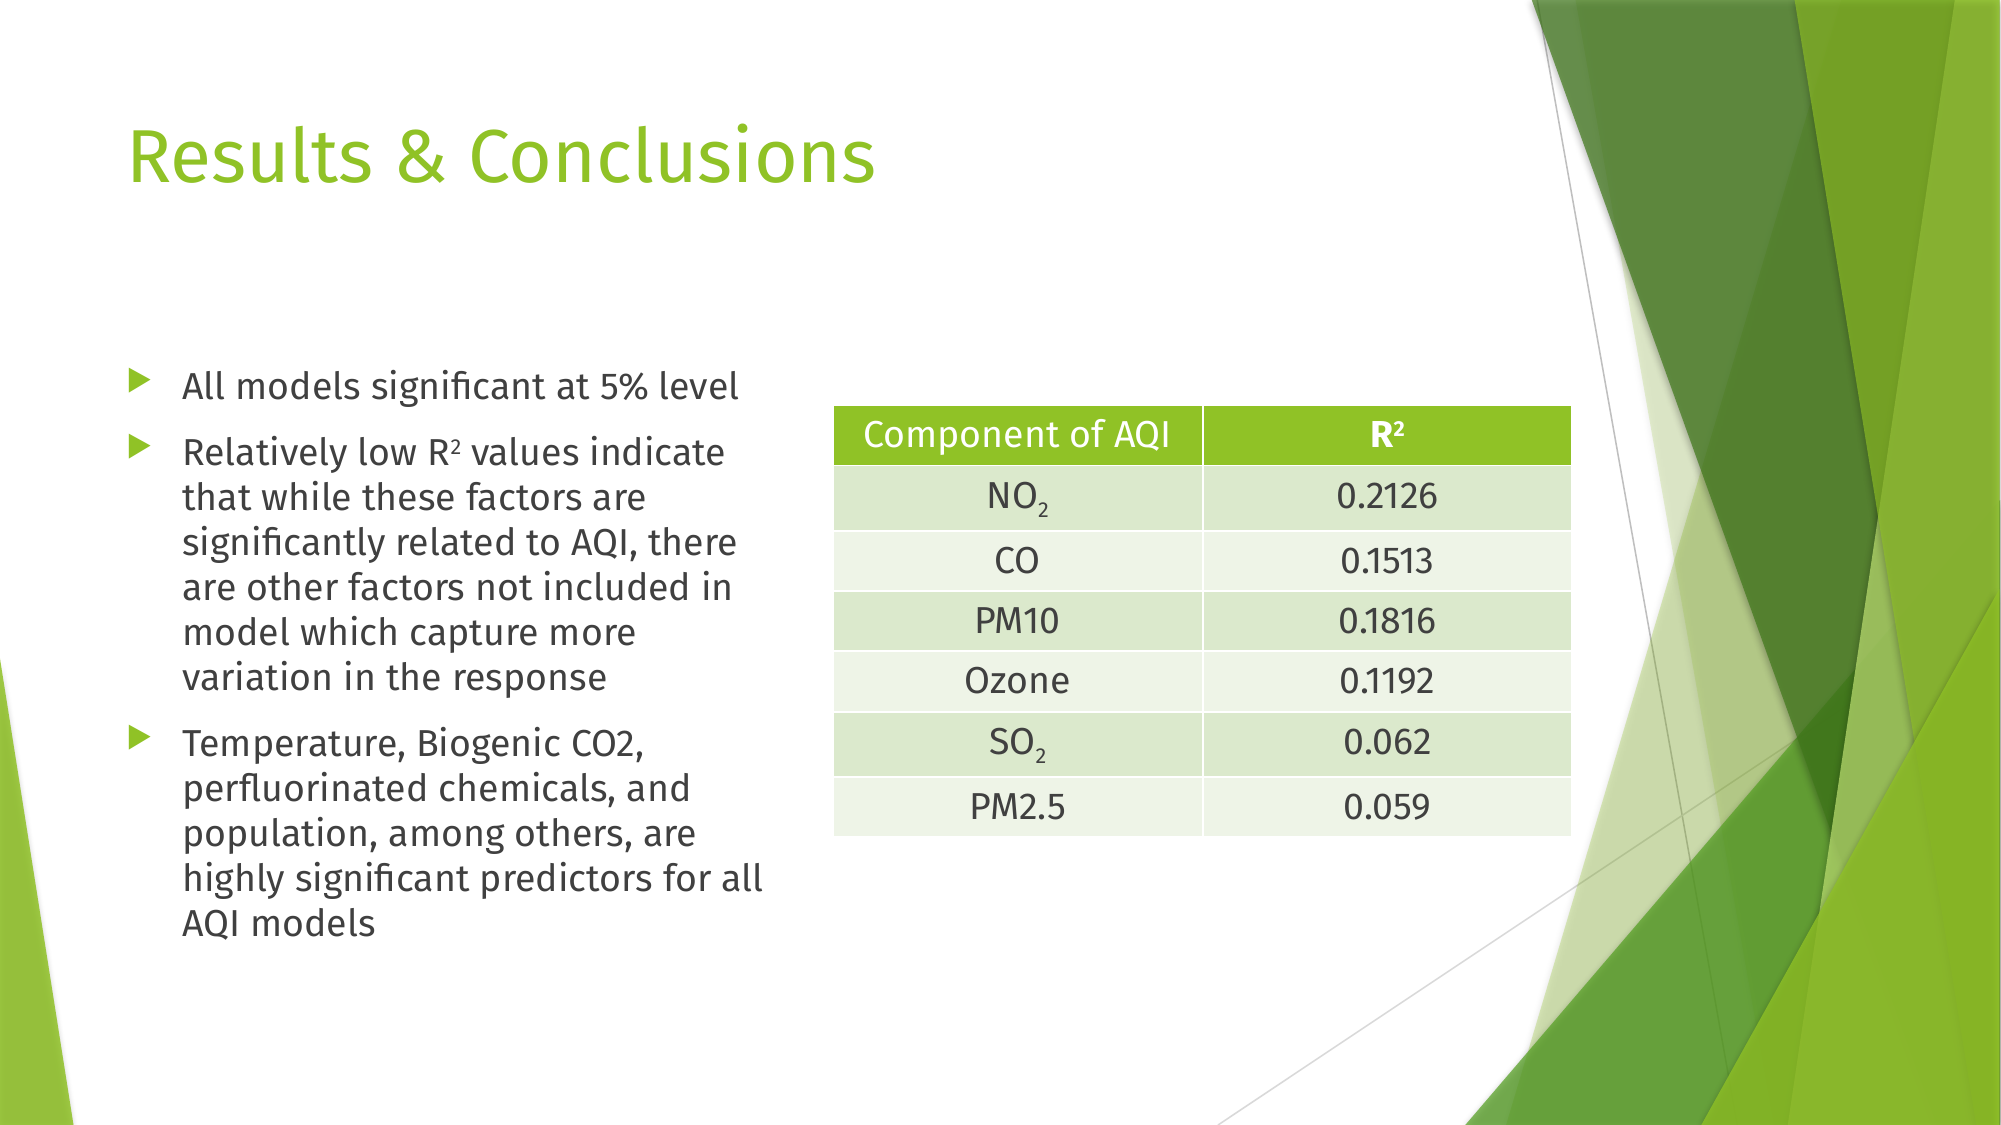

# Results & Conclusions
All models significant at 5% level
Relatively low R2 values indicate that while these factors are significantly related to AQI, there are other factors not included in model which capture more variation in the response
Temperature, Biogenic CO2, perfluorinated chemicals, and population, among others, are highly significant predictors for all AQI models

| Component of AQI | R2 |
| --- | --- |
| NO2 | 0.2126 |
| CO | 0.1513 |
| PM10 | 0.1816 |
| Ozone | 0.1192 |
| SO2 | 0.062 |
| PM2.5 | 0.059 |